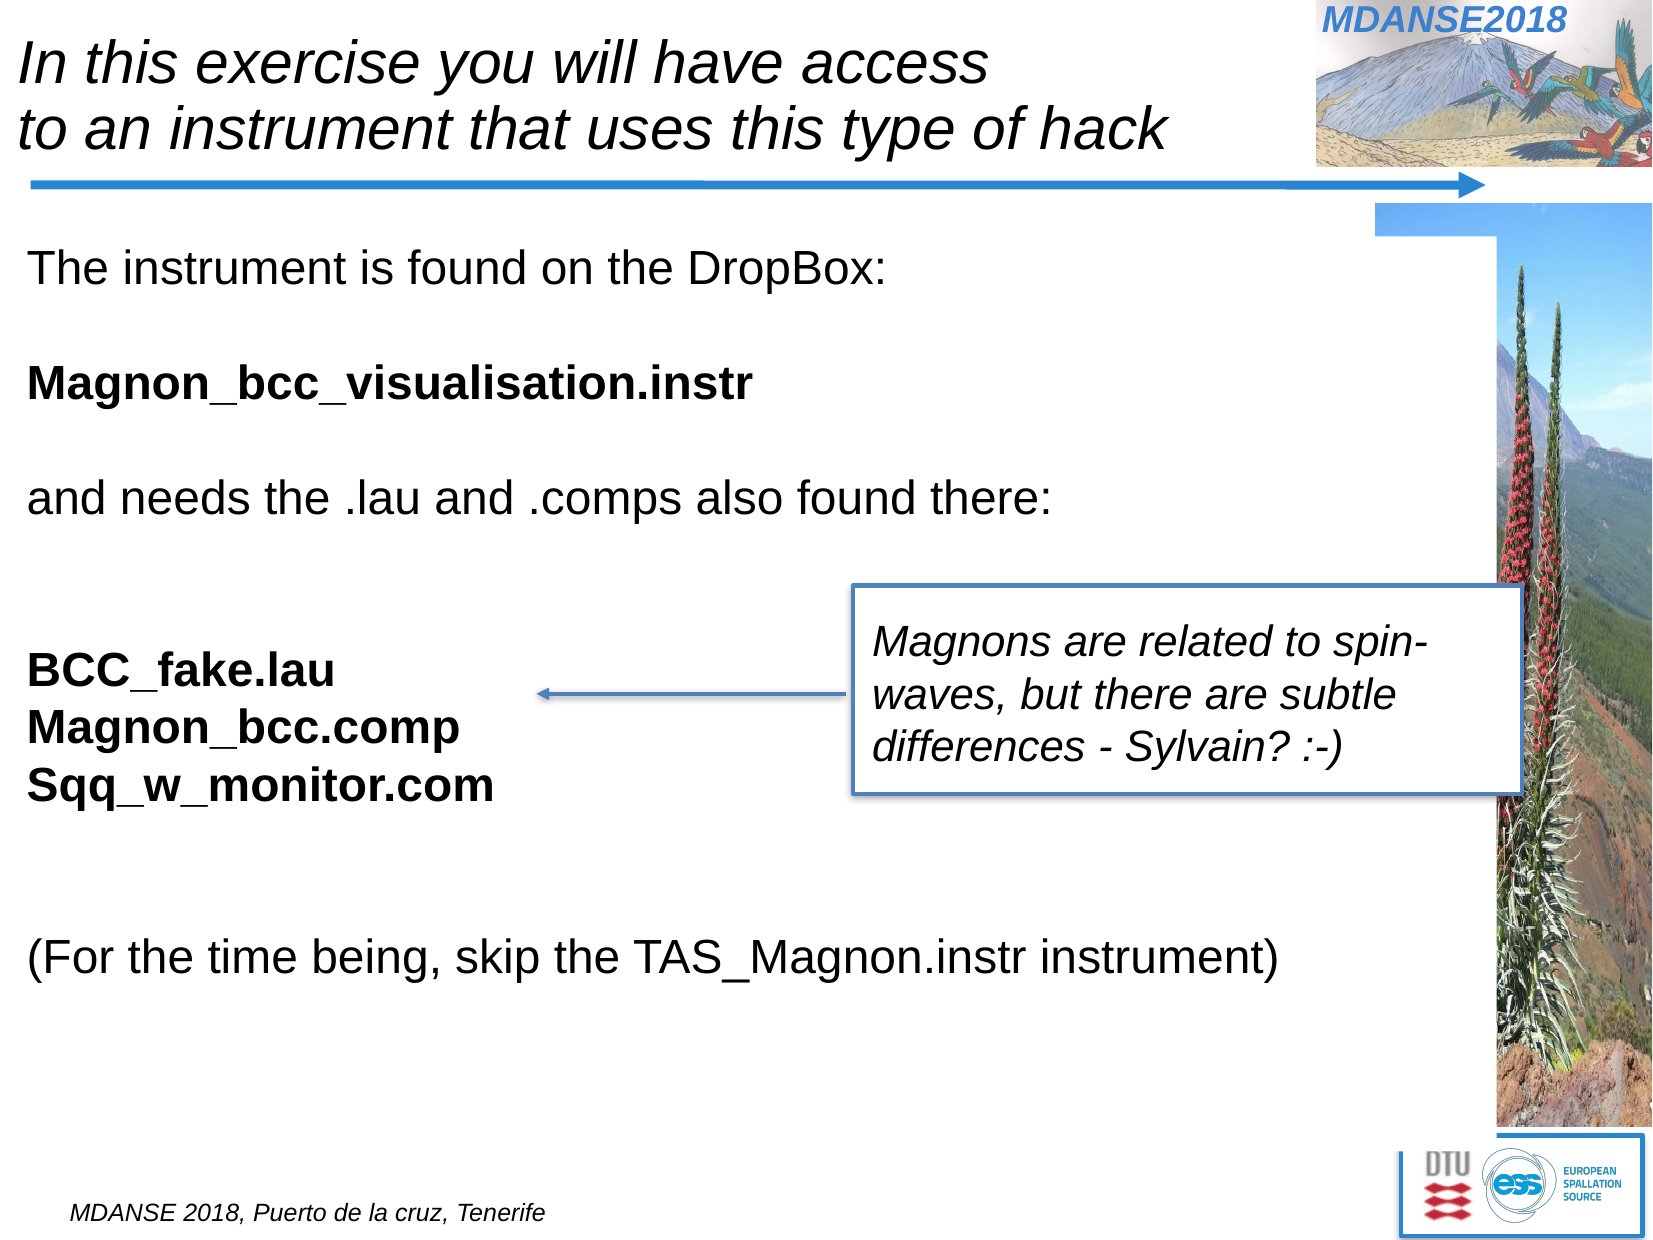

# In this exercise you will have access
to an instrument that uses this type of hack
The instrument is found on the DropBox:

Magnon_bcc_visualisation.instr
and needs the .lau and .comps also found there:
BCC_fake.lau
Magnon_bcc.comp
Sqq_w_monitor.com

(For the time being, skip the TAS_Magnon.instr instrument)

Magnons are related to spin-
waves, but there are subtle
differences - Sylvain? :-)

11